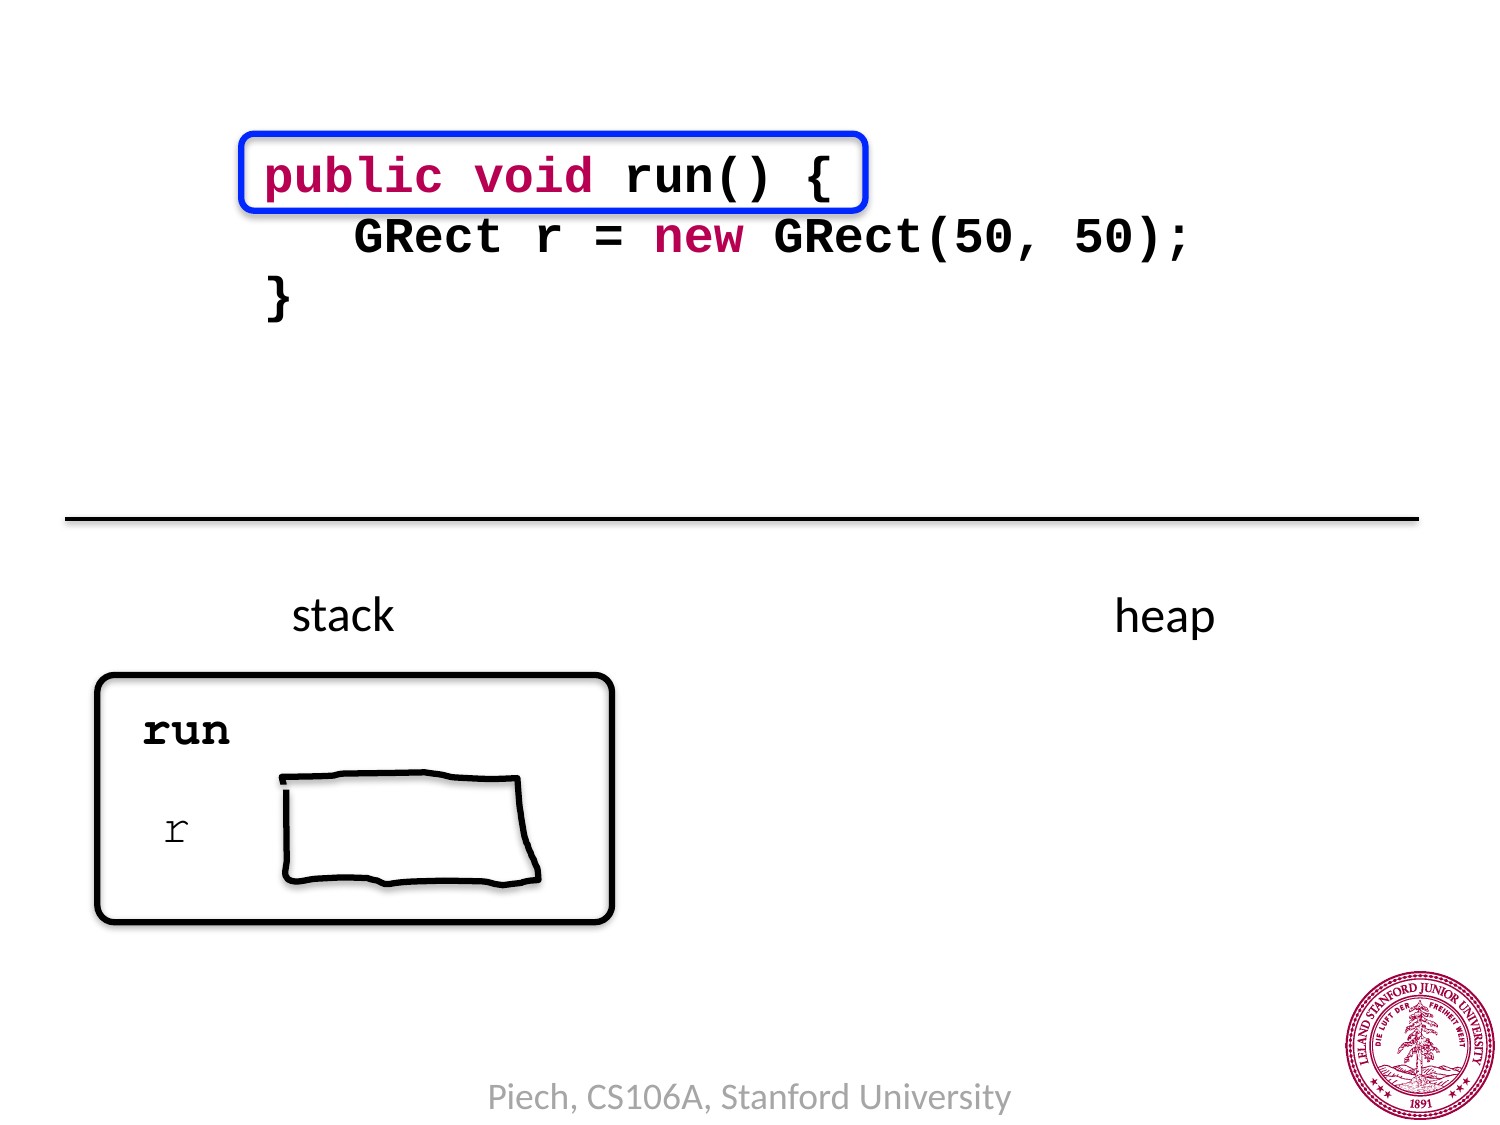

public void run() {
   GRect r = new GRect(50, 50);
}

stack
heap

run

r